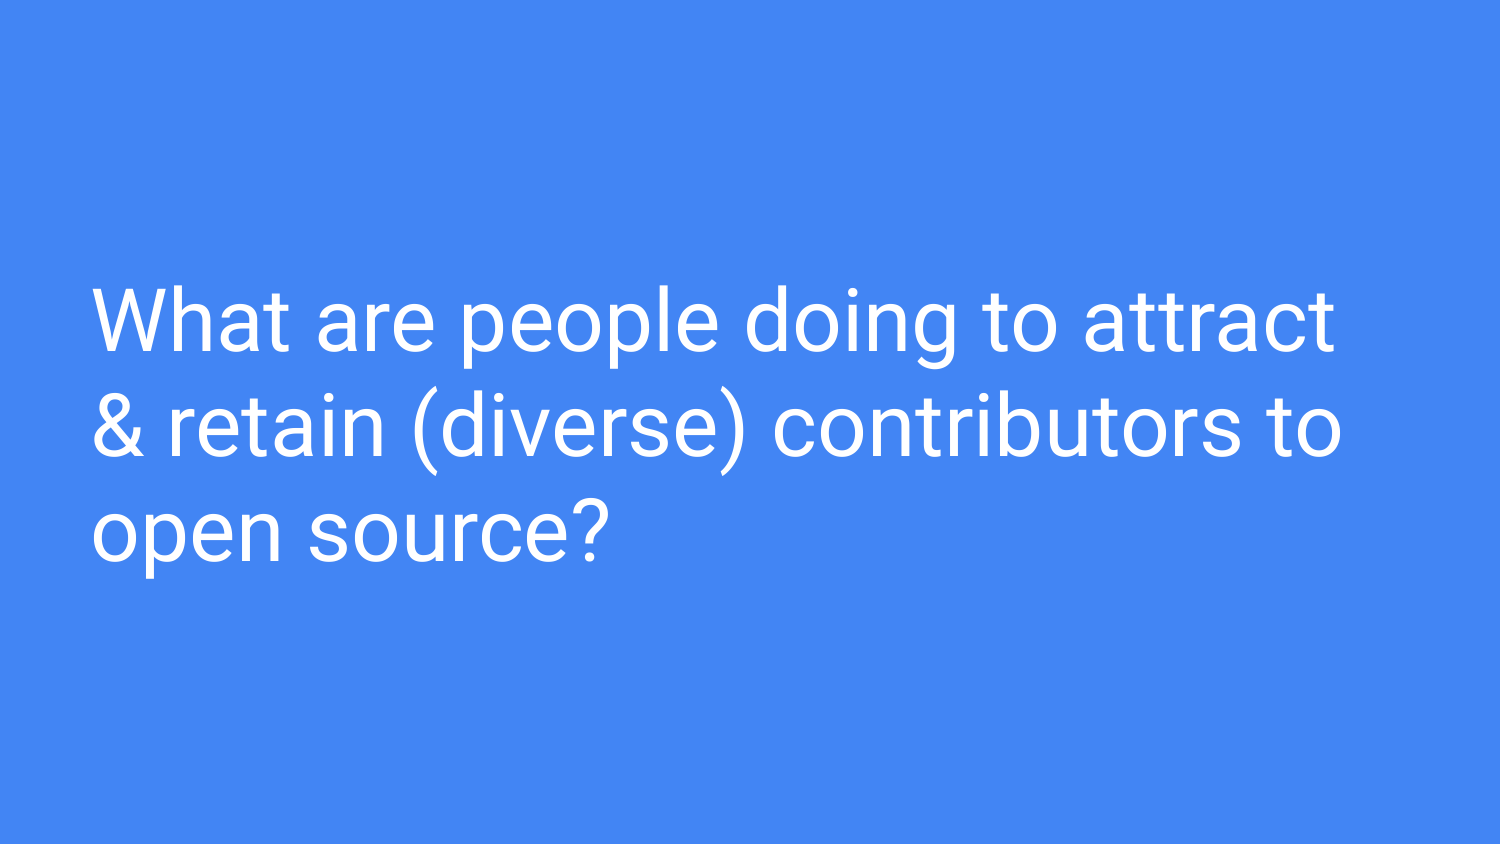

# What are people doing to attract & retain (diverse) contributors to open source?